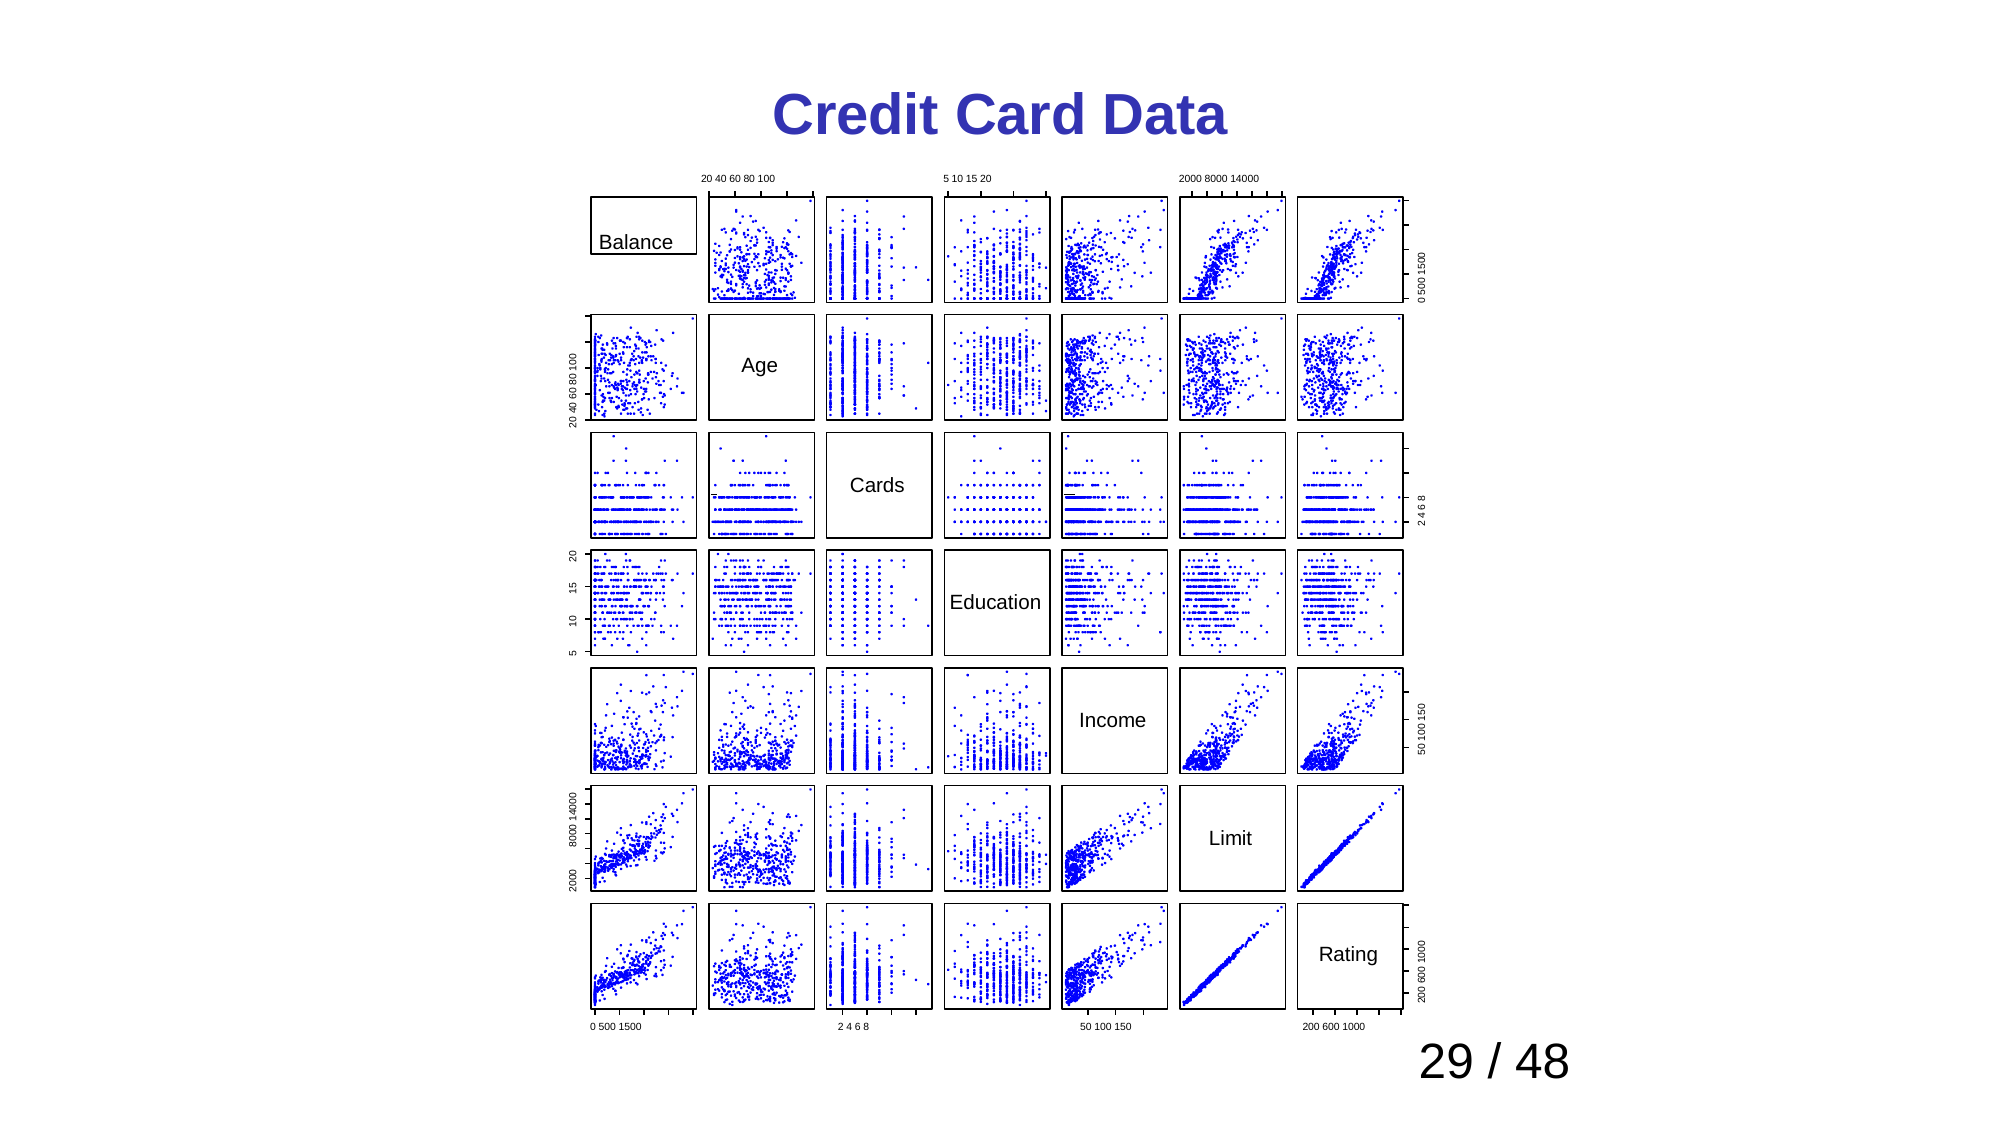

# Credit Card Data
20 40 60 80 100
5 10 15 20
2000 8000 14000

Balance
0 500 1500

Age
20 40 60 80 100

Cards

2 4 6 8
20

15
Education
10
5

Income
50 100 150

8000 14000
Limit
2000
Rating
200 600 1000
0 500 1500
2 4 6 8
50 100 150
200 600 1000
29 / 48